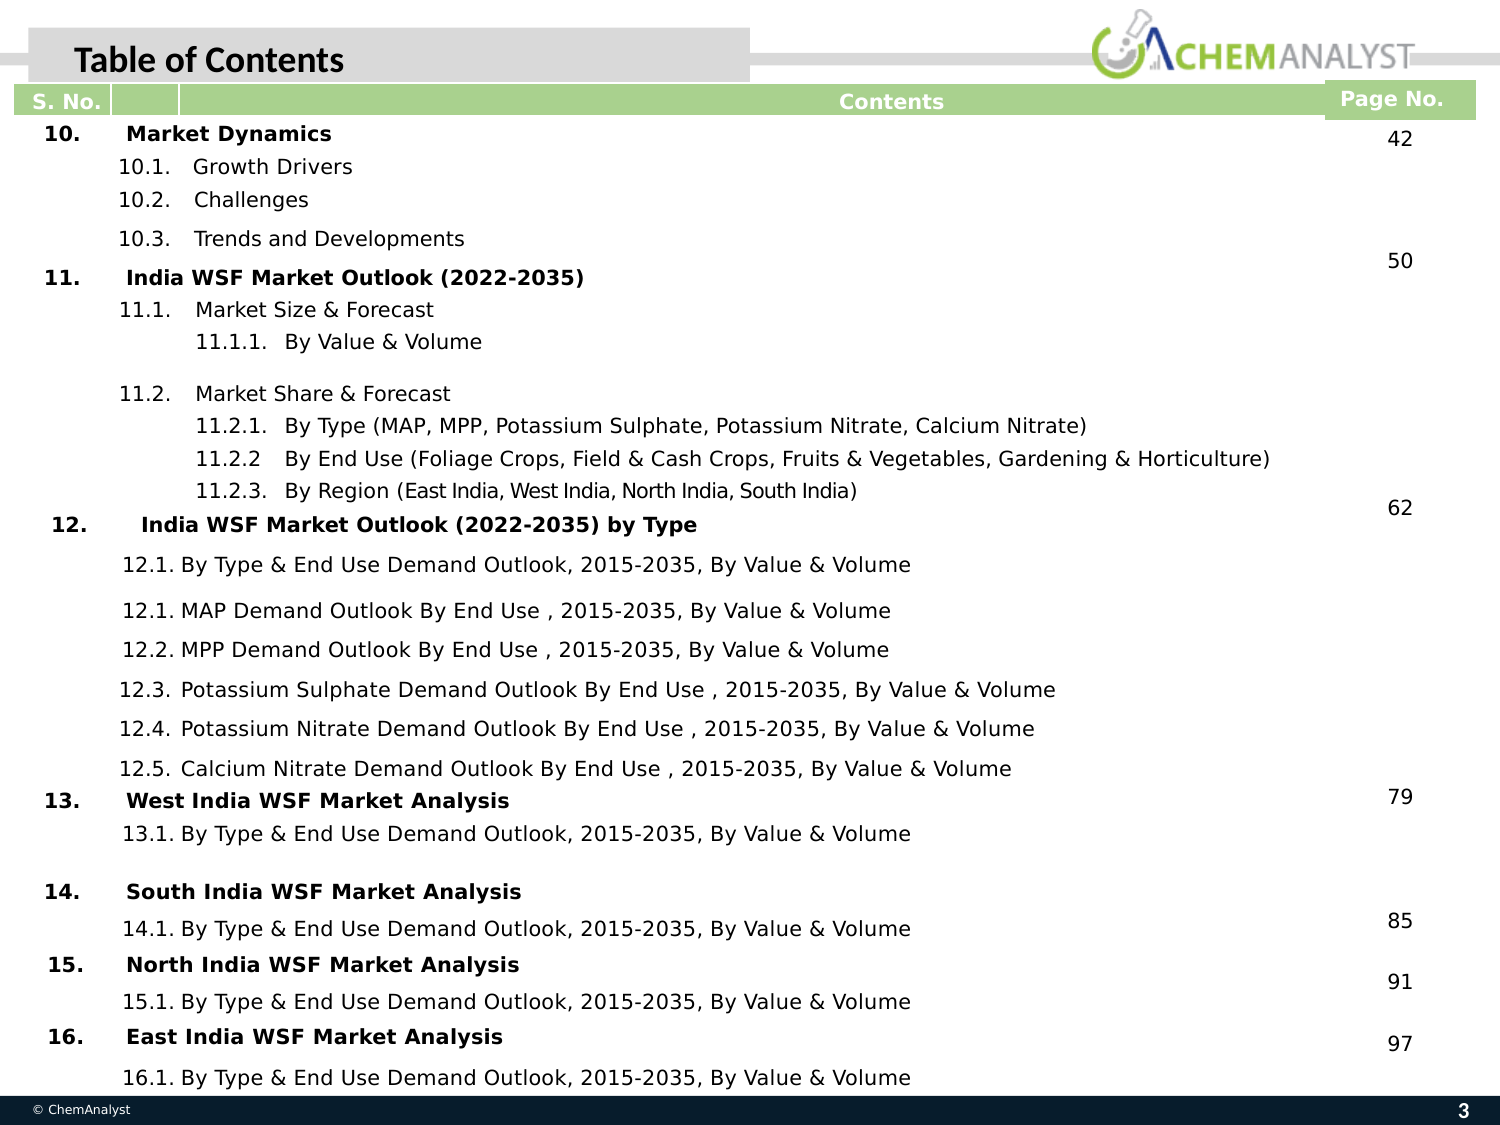

Table of Contents
| Page No. |
| --- |
| 42 |
|  |
|  |
| 50 |
|  |
|  |
|  |
| 62 |
|  |
|  |
|  |
|  |
| 79 |
|  |
| 85 |
| 91 |
| 97 |
| S. No. |  |  |  |  |  |  | Contents |
| --- | --- | --- | --- | --- | --- | --- | --- |
| 10. | Market Dynamics |  |  |  |  |  |  |
|  | 10.1. | Growth Drivers |  |  | By Import Price |  |  |
|  | 10.2. | Challenges |  |  | By Domestic Sales |  |  |
|  | 10.3. | Trends and Developments |  |  | By Domestic Sales |  |  |
| 11. | India WSF Market Outlook (2022-2035) |  |  |  |  |  |  |
|  | 11.1. | Market Size & Forecast |  |  | Market Size & Forecast |  |  |
|  |  | 11.1.1. | By Value & Volume | By Value & Volume |  |  |  |
|  | 11.2. | Market Share & Forecast |  |  |  |  |  |
|  |  | 11.2.1. | By Type (MAP, MPP, Potassium Sulphate, Potassium Nitrate, Calcium Nitrate) | By Type (MAP, MPP, Potassium Sulphate, Potassium Nitrate, Calcium Nitrate) |  | 16.2.1. |  |
|  |  | 11.2.2 |  | By End Use (Foliage Crops, Field & Cash Crops, Fruits & Vegetables, Gardening & Horticulture) |  | 16.2.2 |  |
|  |  | 11.2.3. | By Region (East India, West India, North India, South India) | By Region (East India, West India, North India, South India) |  | 16.2.3. |  |
| 12. | India WSF Market Outlook (2022-2035) by Type | North India Phthalic Anhydride Demand Outlook, 2015-2035, By Value & Volume |  |  |  |  |  |
|  | 12.1. | By Type & End Use Demand Outlook, 2015-2035, By Value & Volume |  |  |  |  |  |
|  | 12.1. | MAP Demand Outlook By End Use , 2015-2035, By Value & Volume |  |  |  |  |  |
|  | 12.2. | MPP Demand Outlook By End Use , 2015-2035, By Value & Volume |  |  |  |  |  |
|  | 12.3. | Potassium Sulphate Demand Outlook By End Use , 2015-2035, By Value & Volume |  |  |  |  |  |
|  | 12.4. | Potassium Nitrate Demand Outlook By End Use , 2015-2035, By Value & Volume |  |  |  |  |  |
|  | 12.5. | Calcium Nitrate Demand Outlook By End Use , 2015-2035, By Value & Volume |  |  |  |  |  |
| 13. | West India WSF Market Analysis |  |  |  |  |  |  |
|  | 13.1. | By Type & End Use Demand Outlook, 2015-2035, By Value & Volume |  |  |  |  | 17.1. |
| 14. | South India WSF Market Analysis | North India Phthalic Anhydride Demand Outlook, 2015-2035, By Value & Volume |  |  |  |  |  |
|  | 14.1. | By Type & End Use Demand Outlook, 2015-2035, By Value & Volume |  |  |  |  |  |
| 15. | North India WSF Market Analysis | North India Phthalic Anhydride Demand Outlook, 2015-2035, By Value & Volume |  |  |  |  |  |
|  | 15.1. | By Type & End Use Demand Outlook, 2015-2035, By Value & Volume |  |  |  |  |  |
| 16. | East India WSF Market Analysis | North India Phthalic Anhydride Demand Outlook, 2015-2035, By Value & Volume |  |  |  |  |  |
|  | 16.1. | By Type & End Use Demand Outlook, 2015-2035, By Value & Volume |  |  |  |  |  |

3
© ChemAnalyst